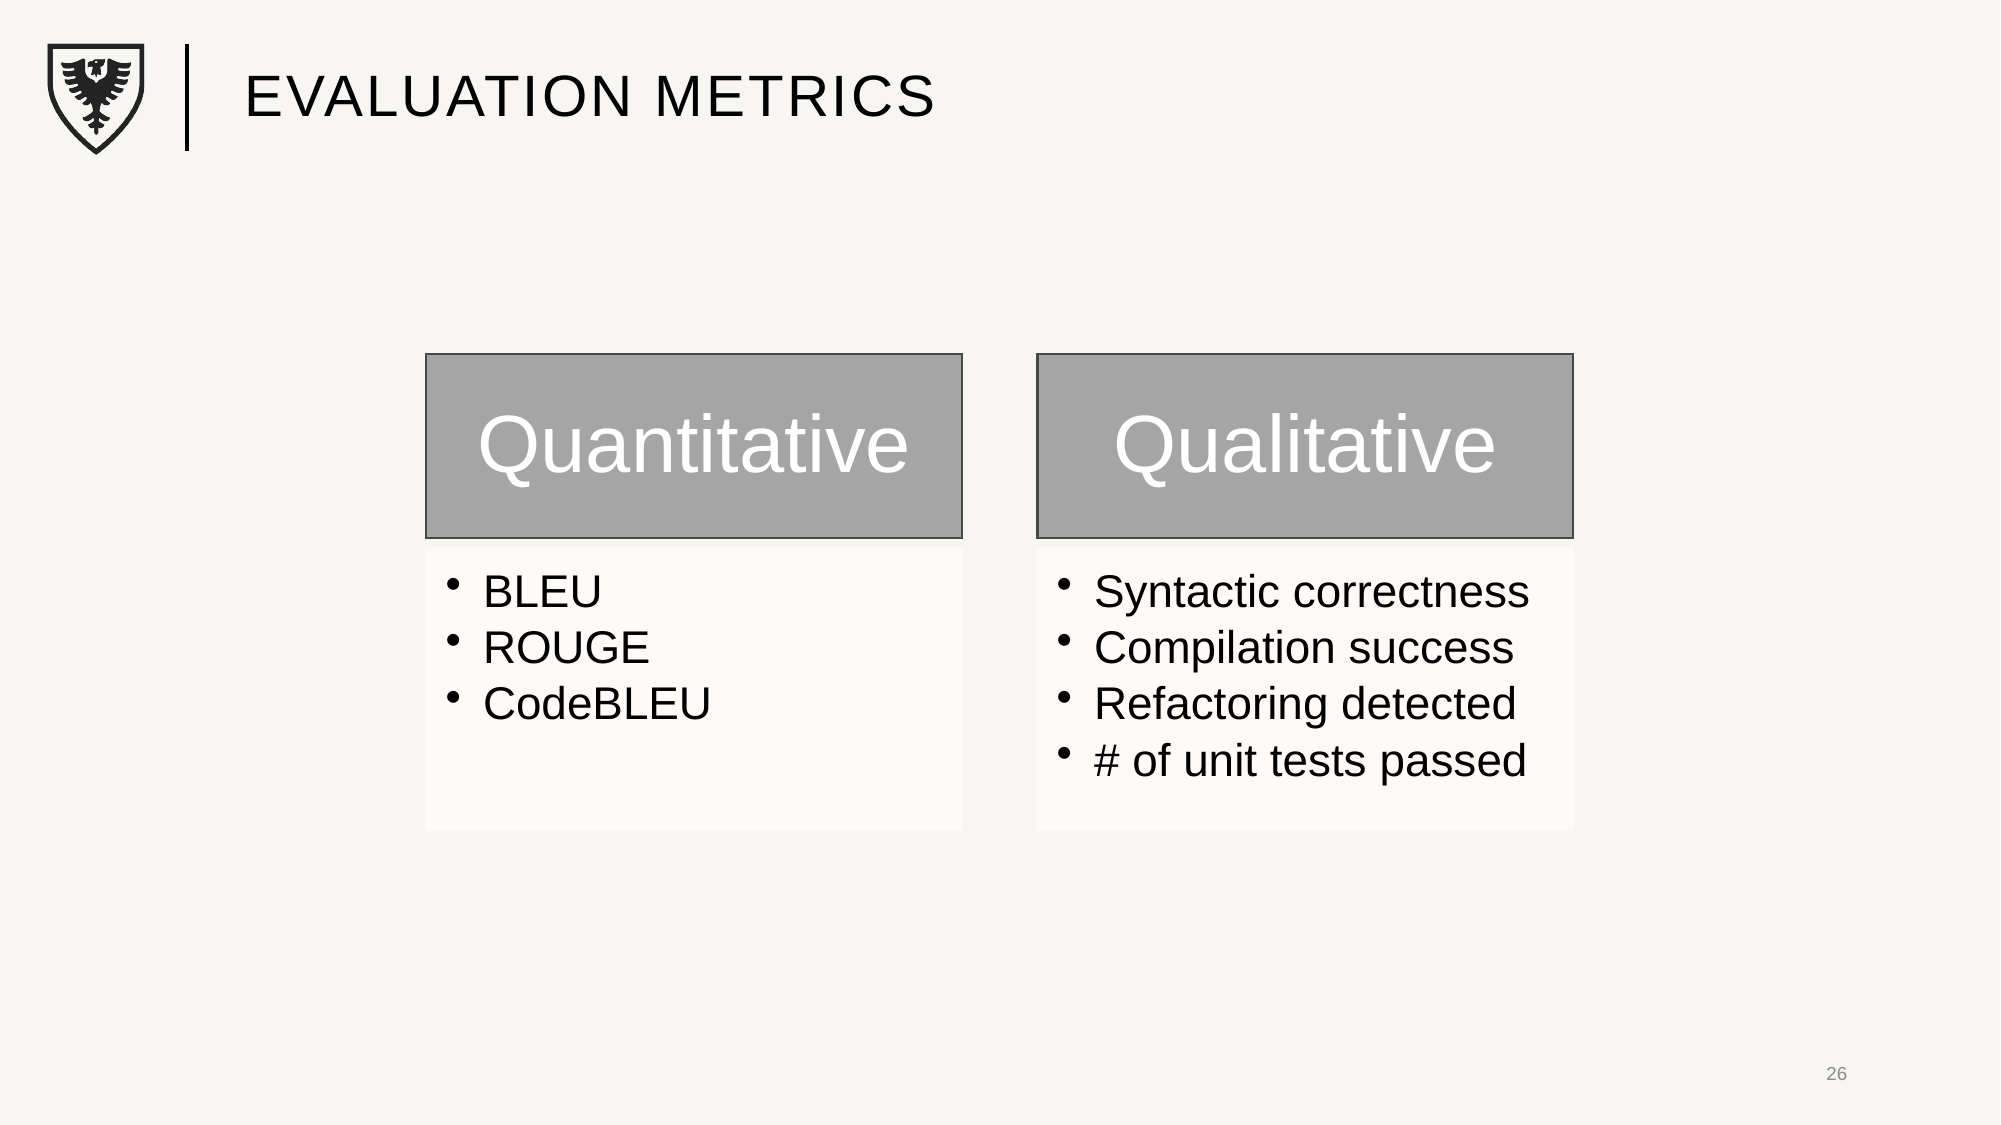

# Evaluation metrics
Quantitative
Qualitative
BLEU
ROUGE
CodeBLEU
Syntactic correctness
Compilation success
Refactoring detected
# of unit tests passed
26